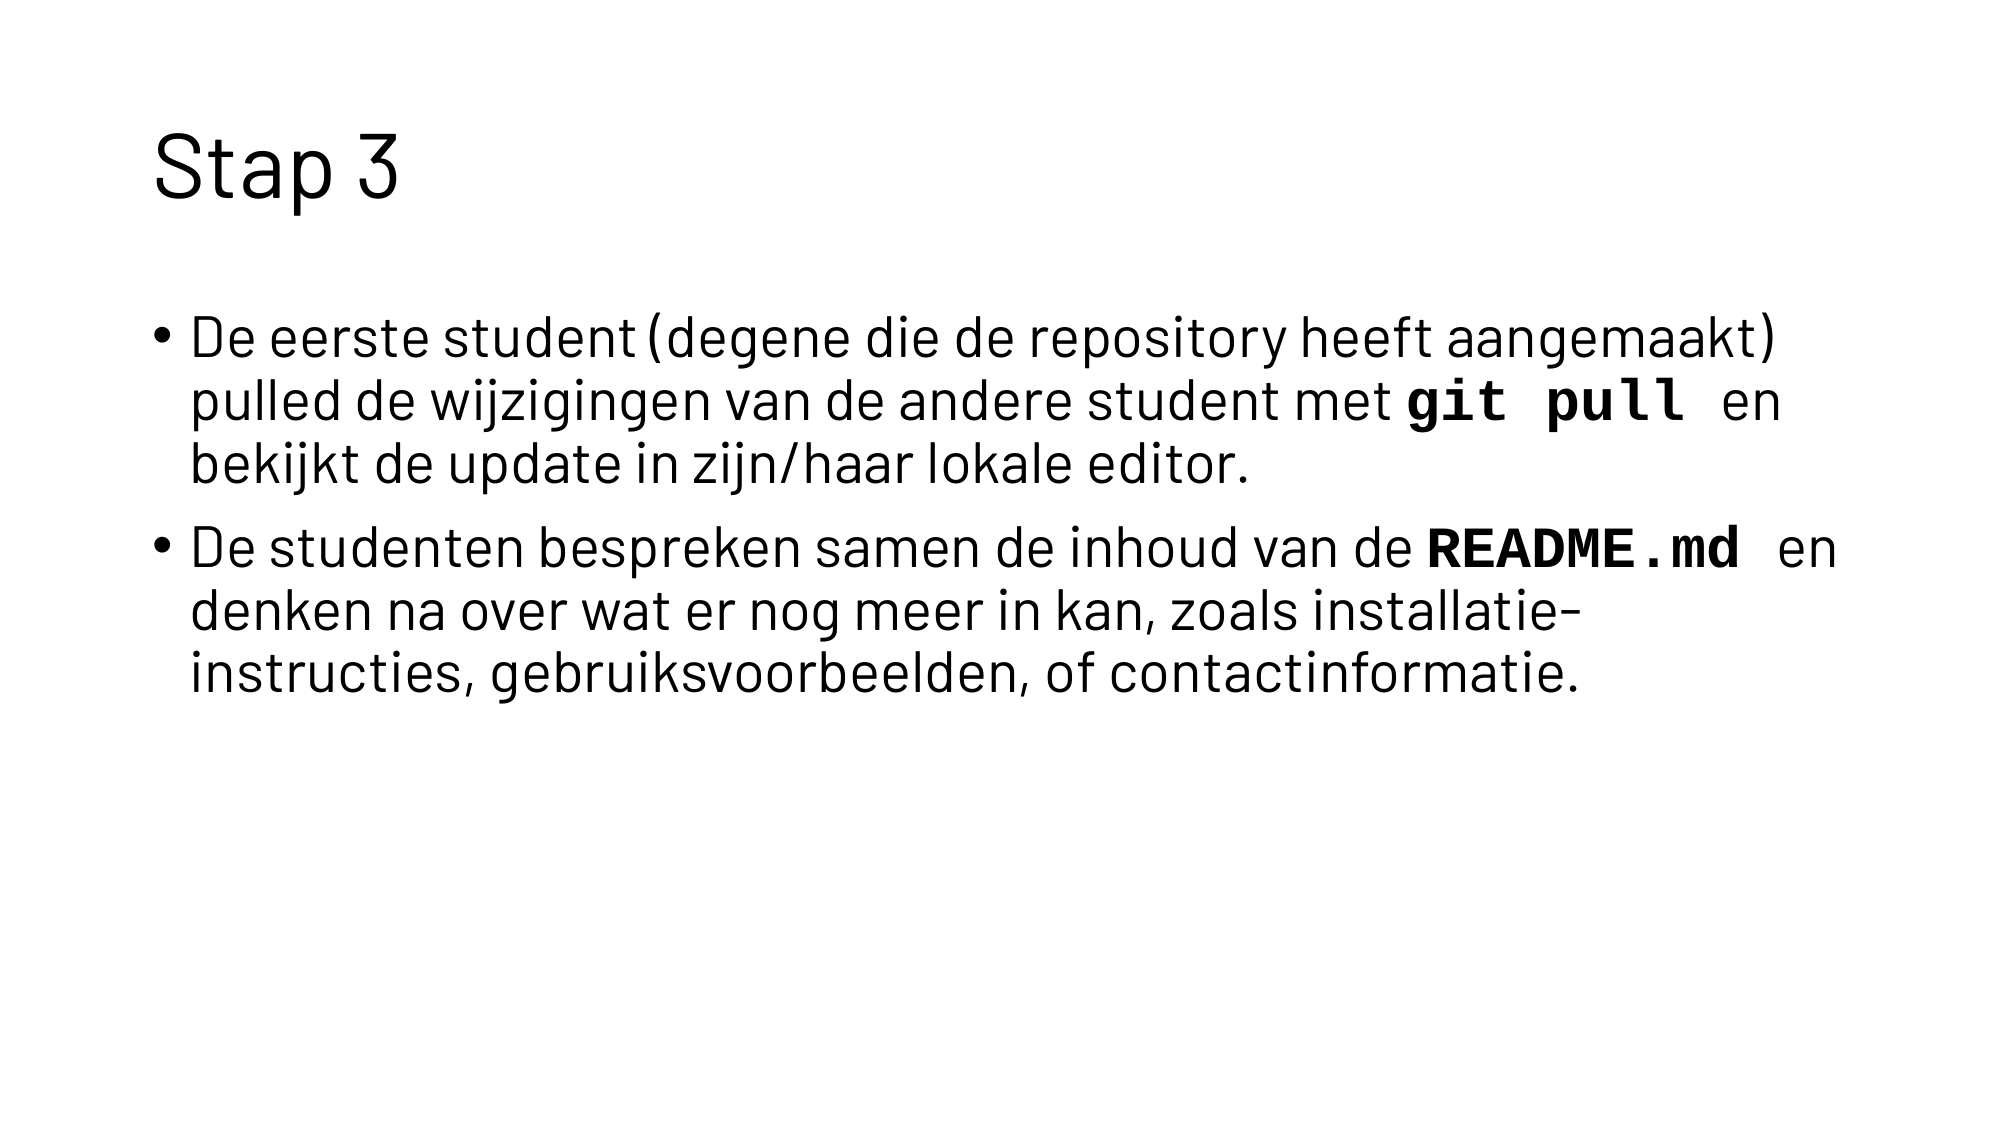

# Stap 3
De eerste student (degene die de repository heeft aangemaakt) pulled de wijzigingen van de andere student met git pull en bekijkt de update in zijn/haar lokale editor.
De studenten bespreken samen de inhoud van de README.md en denken na over wat er nog meer in kan, zoals installatie-instructies, gebruiksvoorbeelden, of contactinformatie.